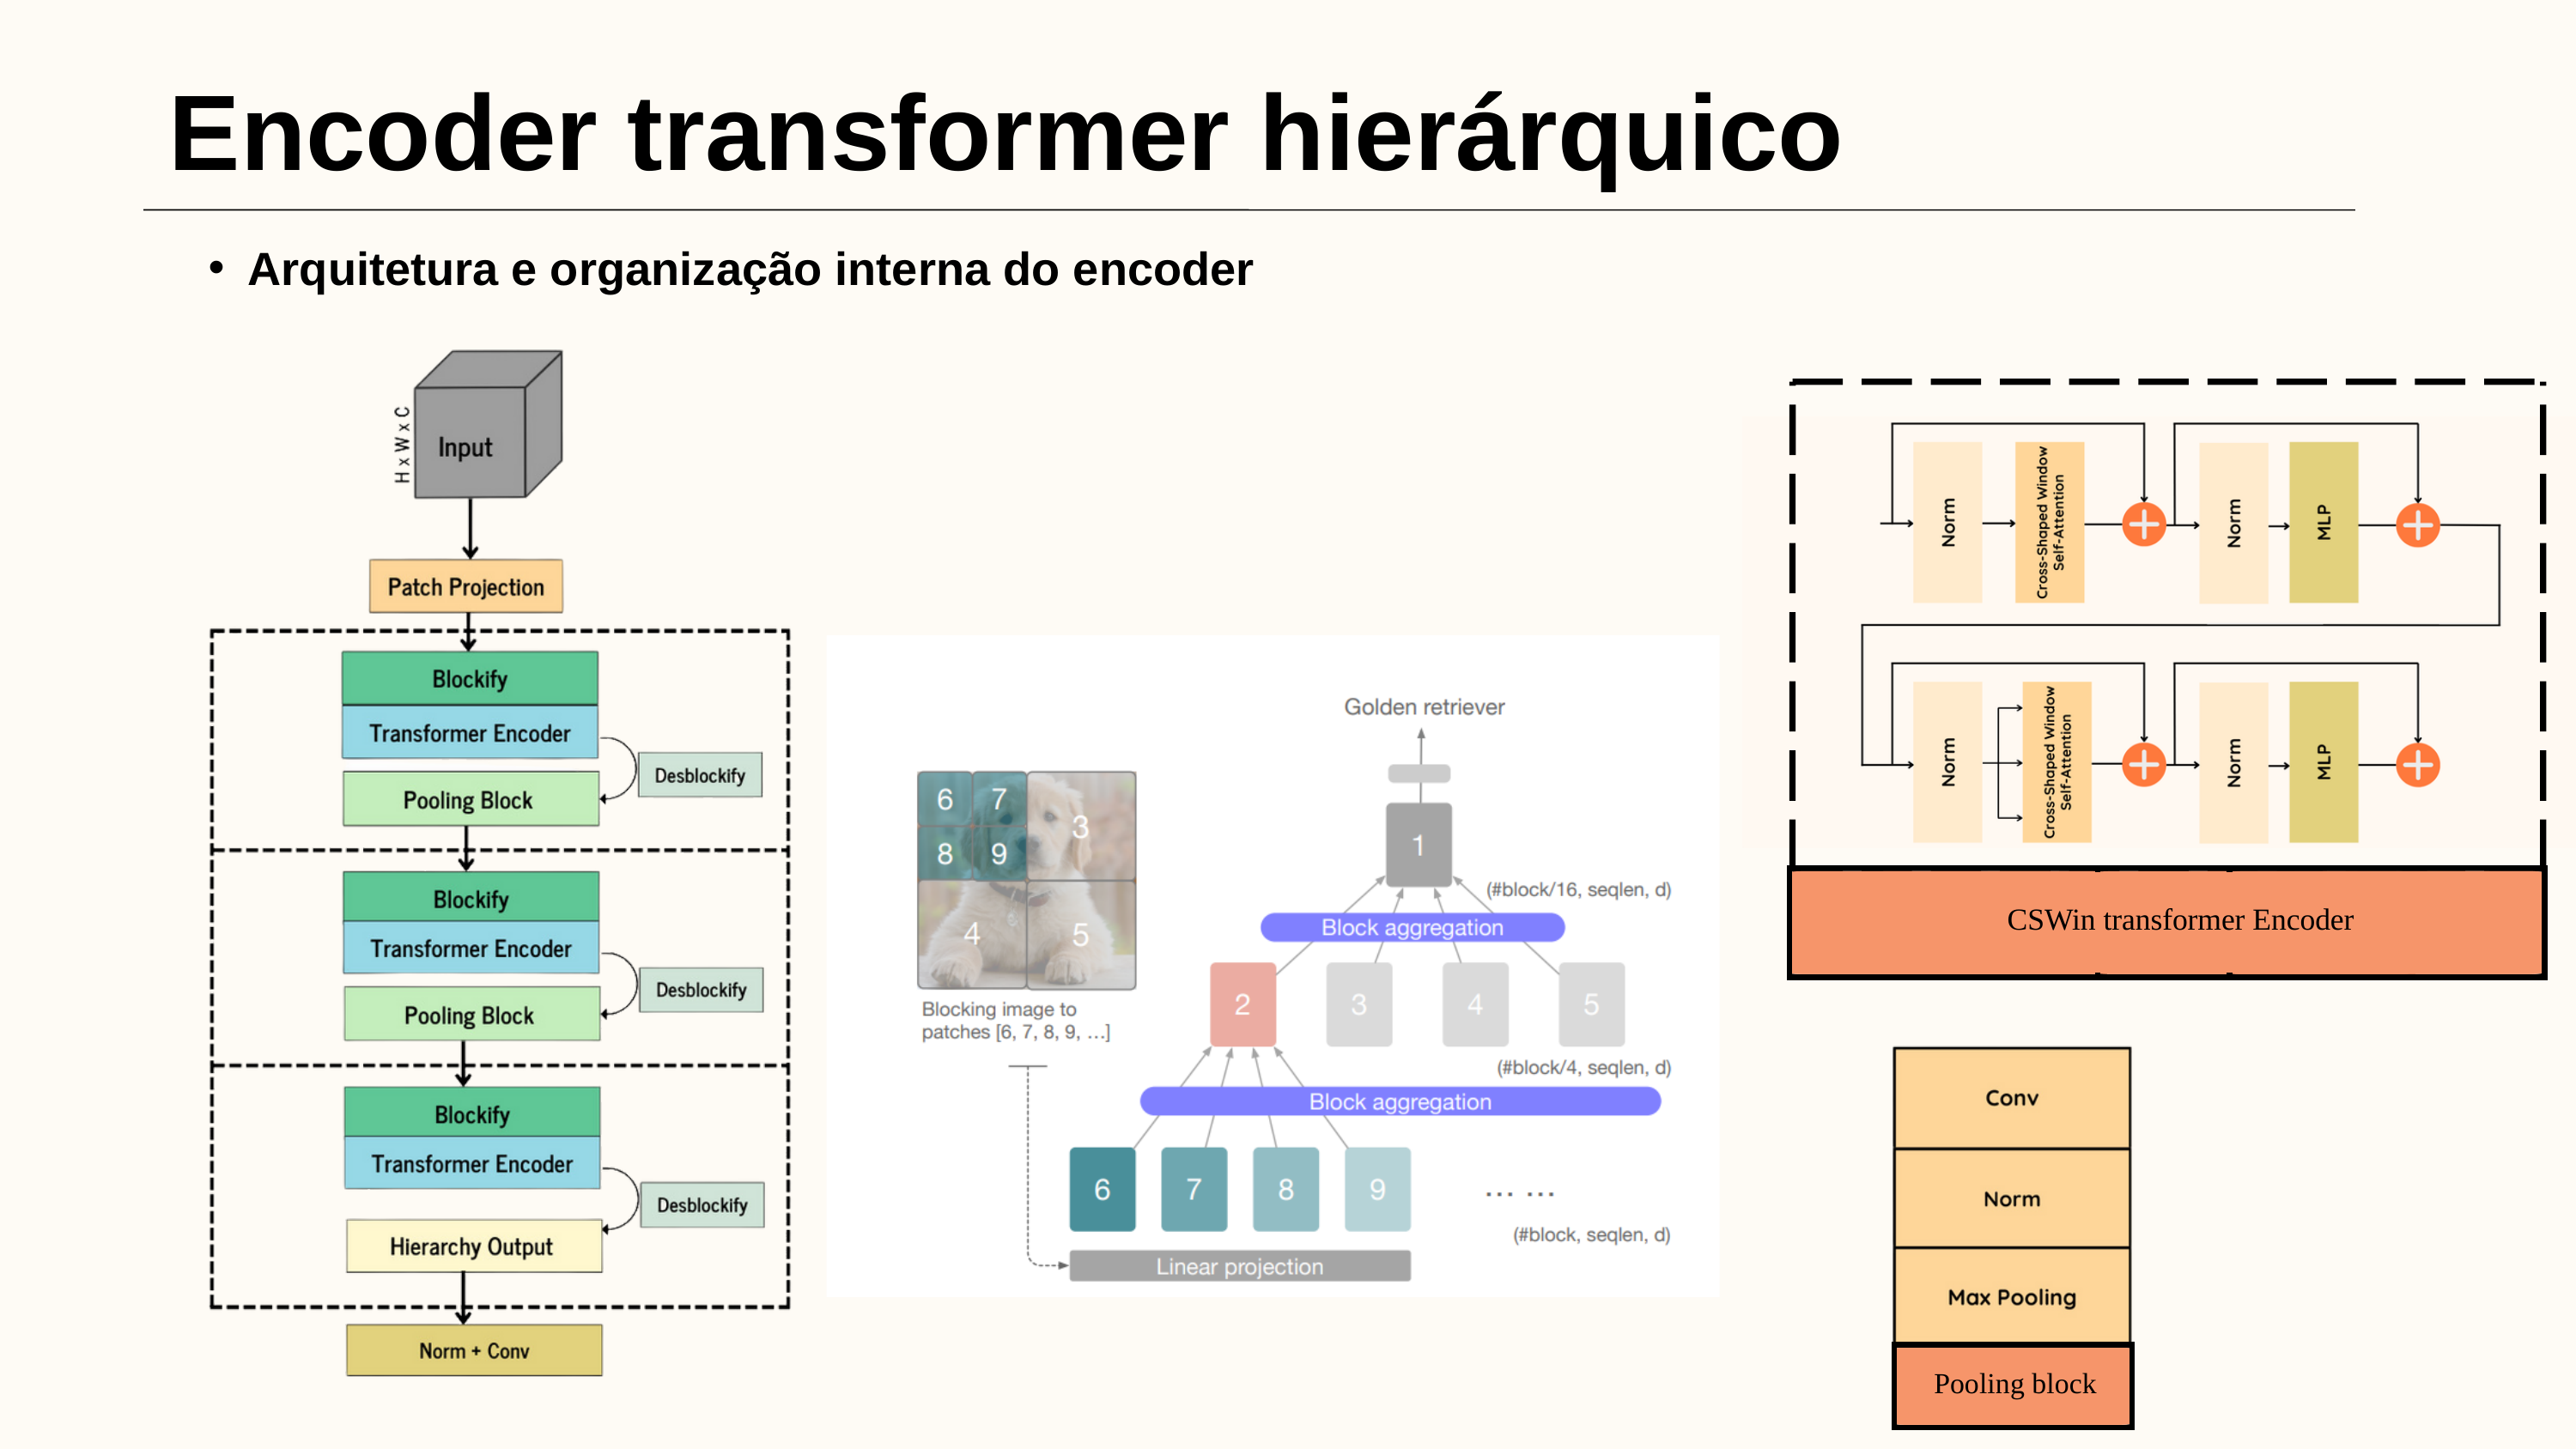

Encoder transformer hierárquico

Arquitetura e organização interna do encoder

CSWin transformer Encoder

Pooling block